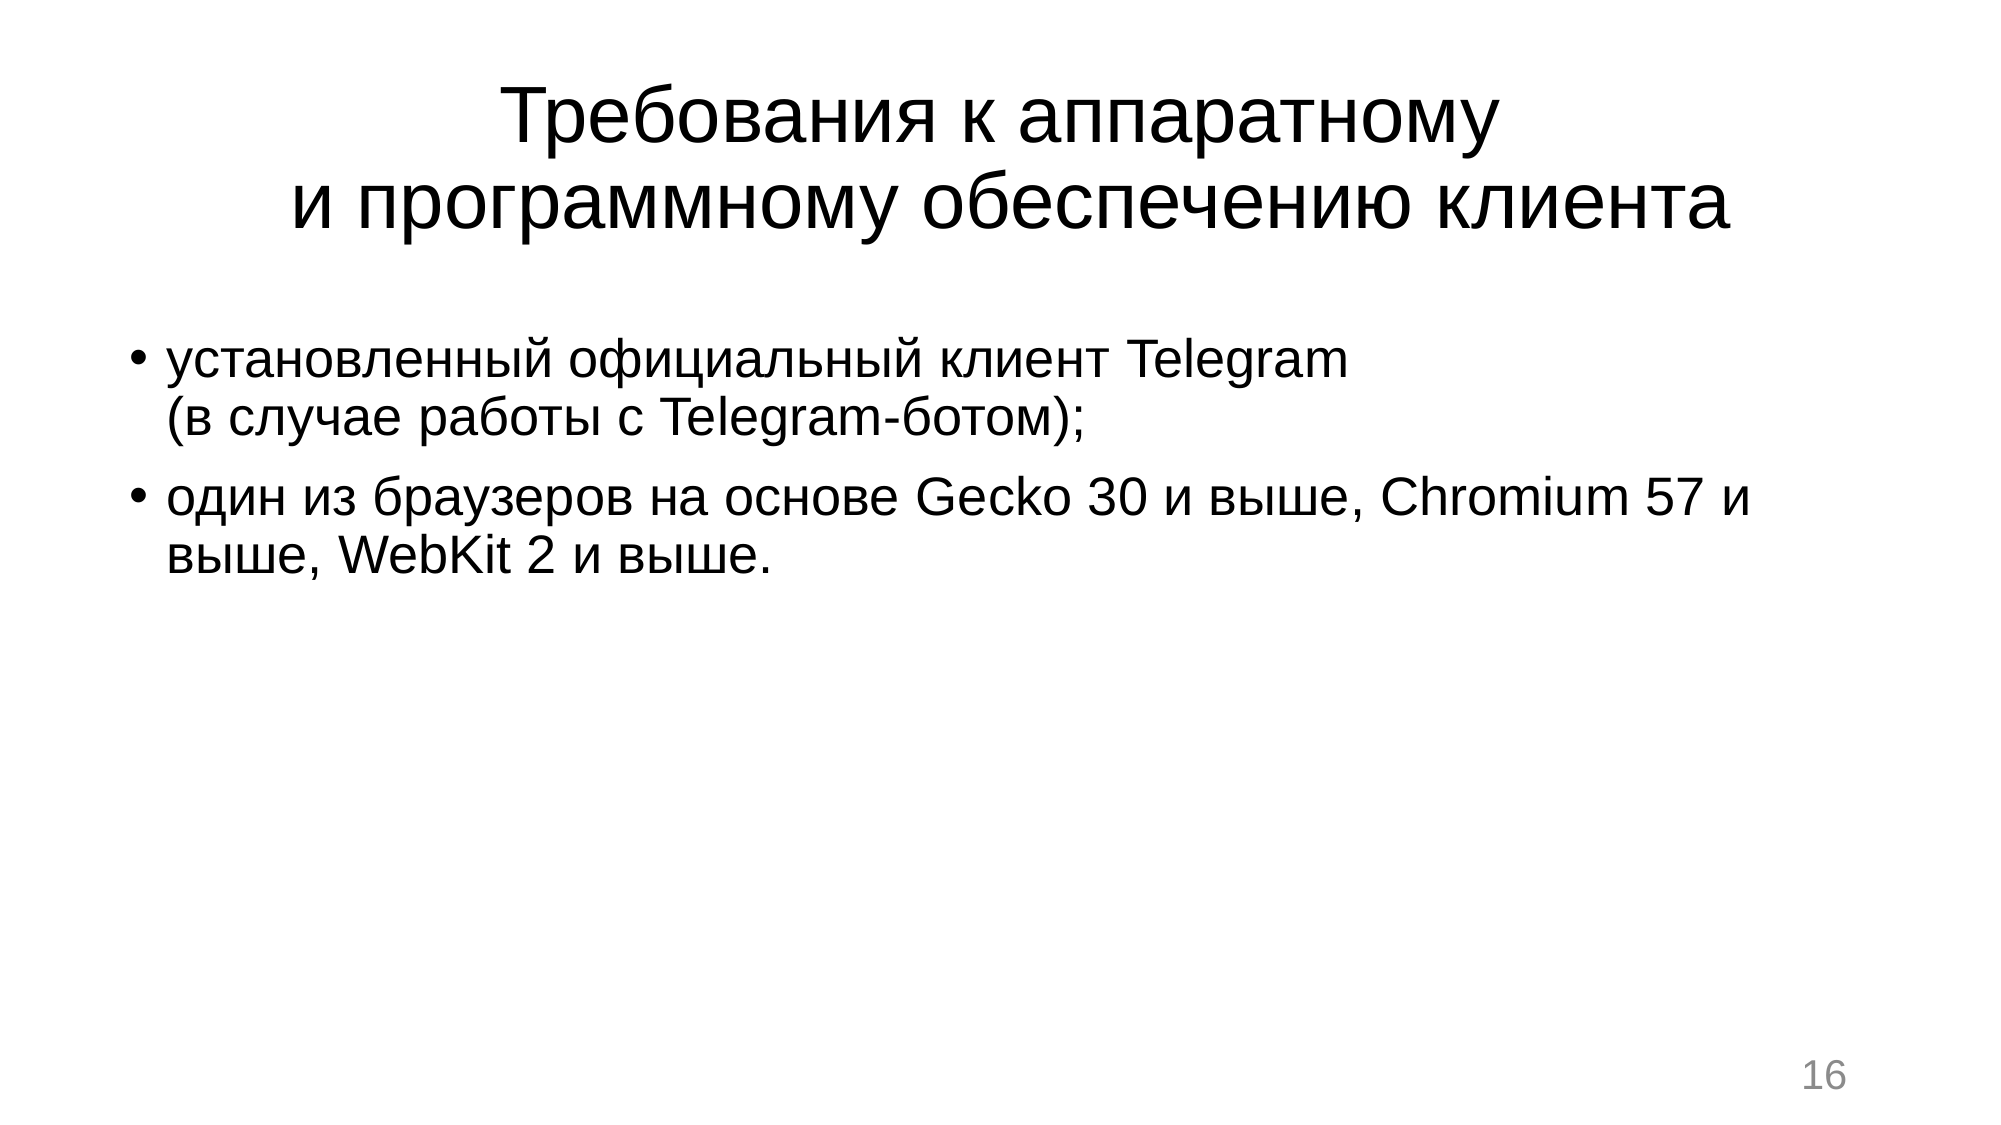

# Требования к аппаратному и программному обеспечению клиента
установленный официальный клиент Telegram
(в случае работы с Telegram-ботом);
один из браузеров на основе Gecko 30 и выше, Chromium 57 и выше, WebKit 2 и выше.

16